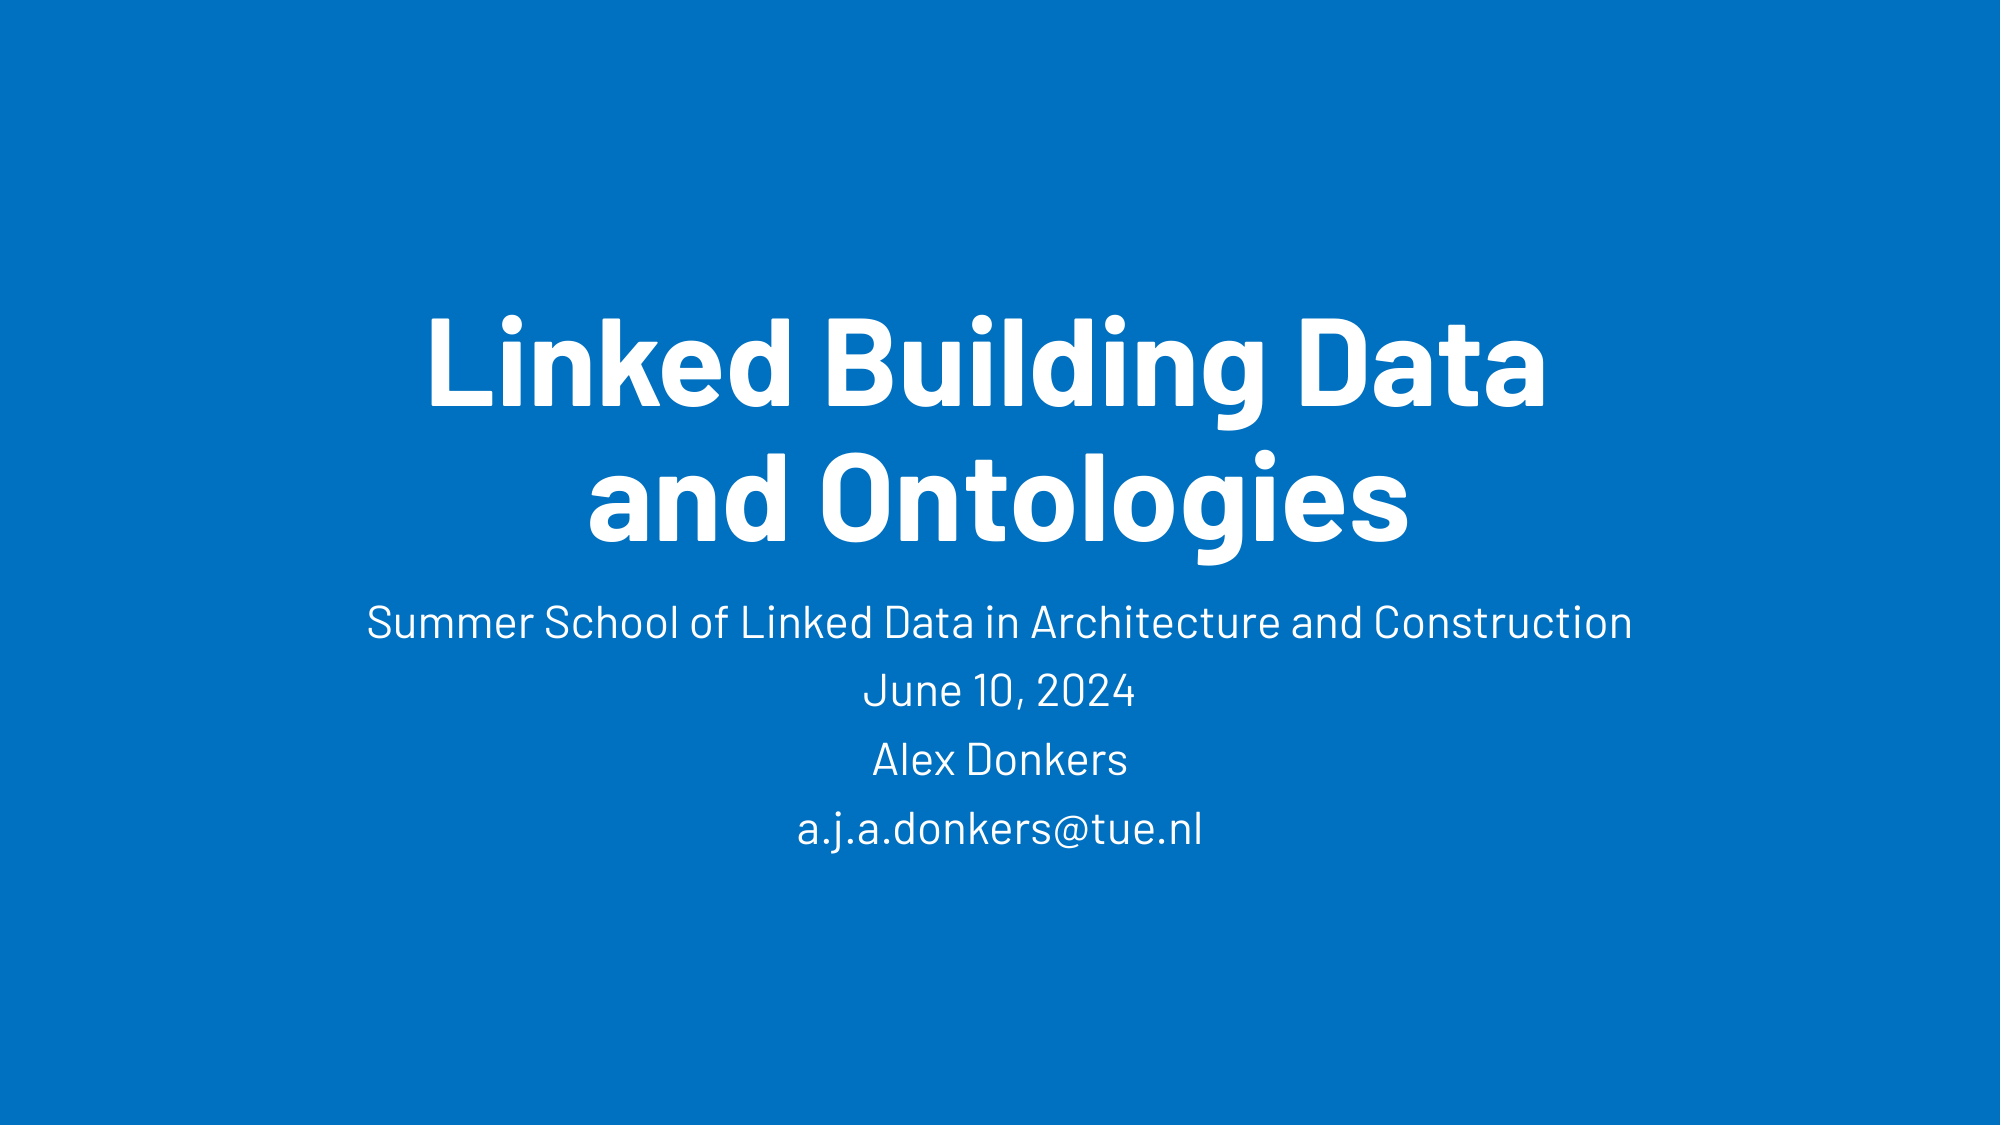

# Linked Building Data and Ontologies
Summer School of Linked Data in Architecture and Construction
June 10, 2024
Alex Donkers
a.j.a.donkers@tue.nl